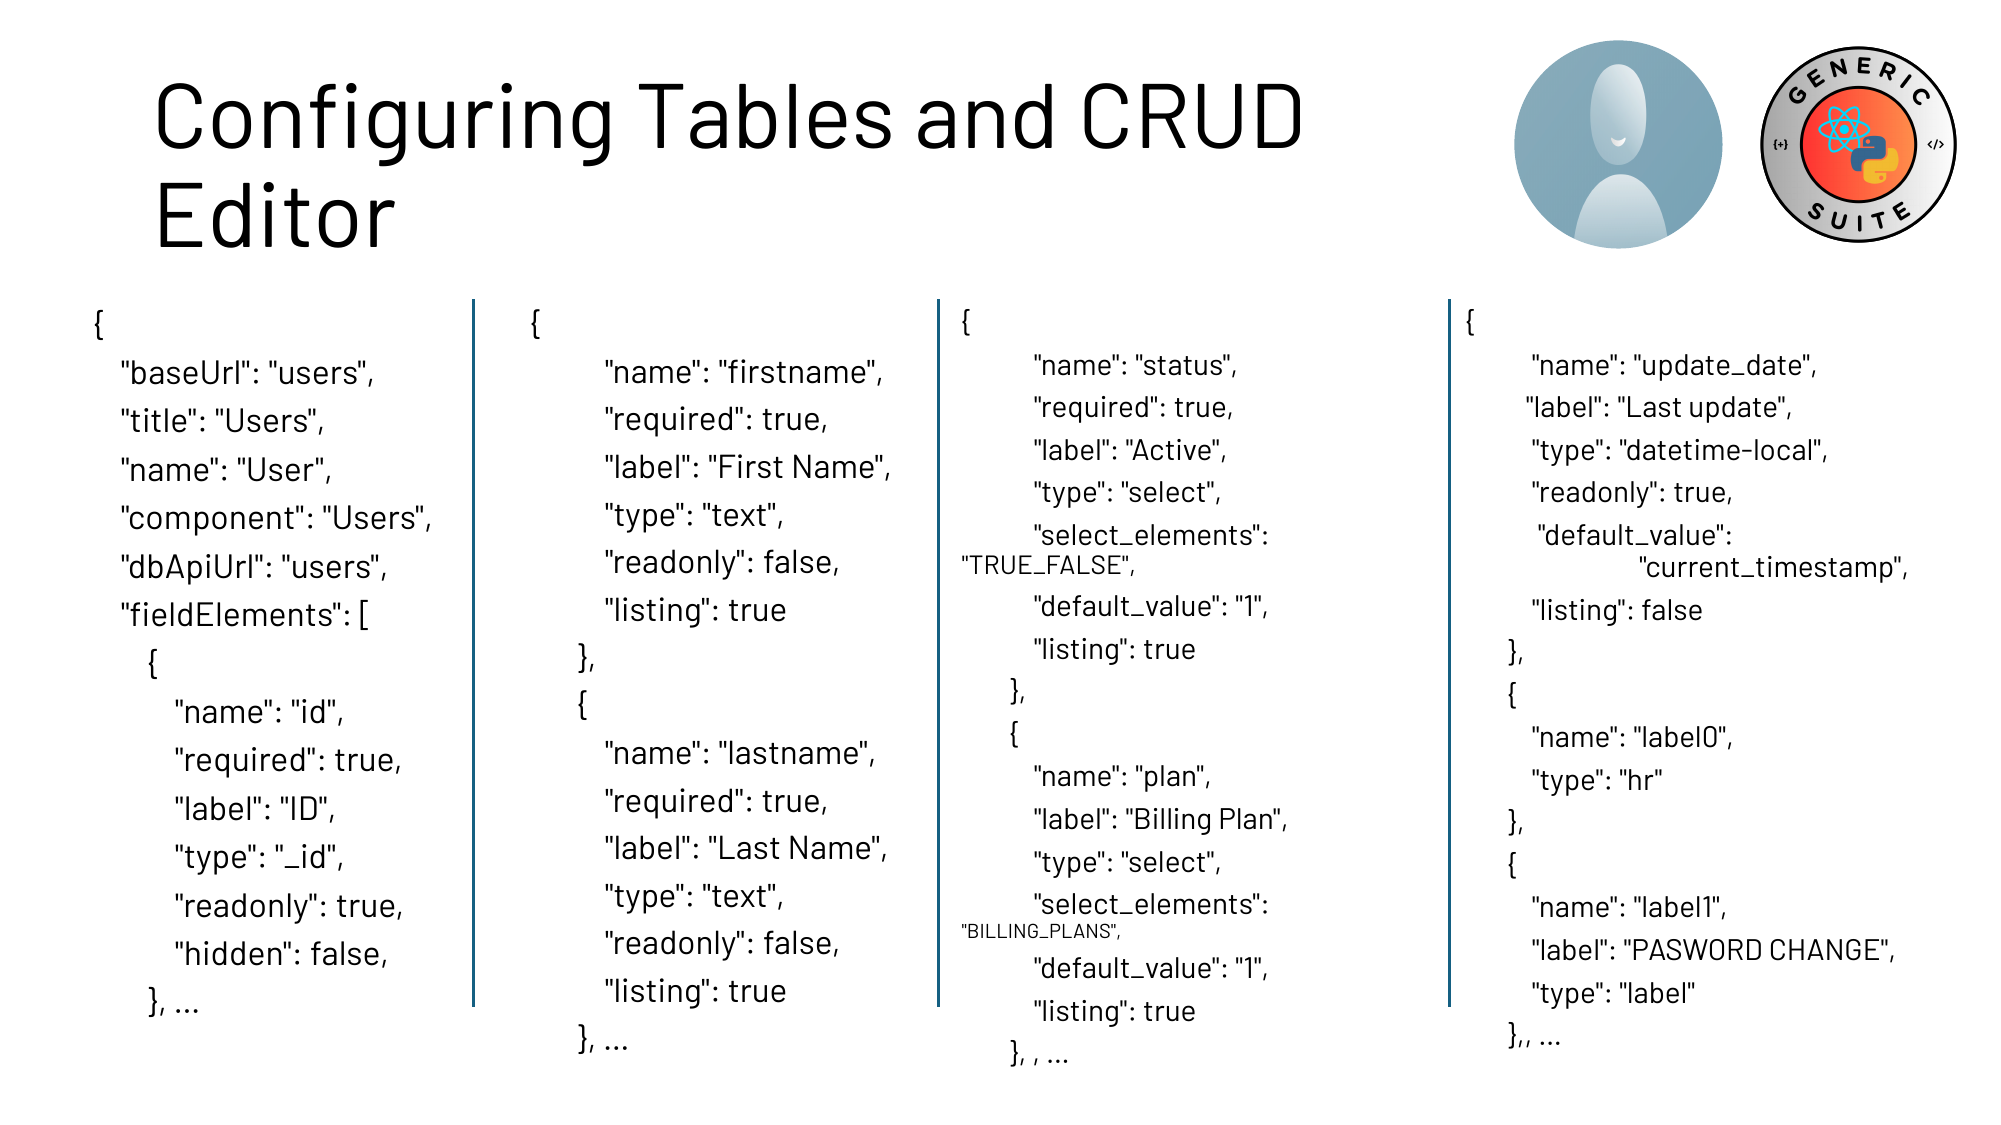

# Configuring Tables and CRUD Editor
 {
            "name": "firstname",
            "required": true,
            "label": "First Name",
            "type": "text",
            "readonly": false,
            "listing": true
        },
        {
            "name": "lastname",
            "required": true,
            "label": "Last Name",
            "type": "text",
            "readonly": false,
            "listing": true
        }, …
 {
            "name": "update_date",
           "label": "Last update",
            "type": "datetime-local",
            "readonly": true,
             "default_value":
                              "current_timestamp",
            "listing": false
        },
        {
            "name": "label0",
            "type": "hr"
        },
        {
            "name": "label1",
            "label": "PASWORD CHANGE",
            "type": "label"
        },, …
{
            "name": "status",
            "required": true,
            "label": "Active",
            "type": "select",
            "select_elements": "TRUE_FALSE",
            "default_value": "1",
            "listing": true
        },
        {
            "name": "plan",
            "label": "Billing Plan",
            "type": "select",
            "select_elements": "BILLING_PLANS",
            "default_value": "1",
            "listing": true
        }, , …
{
    "baseUrl": "users",
    "title": "Users",
    "name": "User",
    "component": "Users",
    "dbApiUrl": "users",
    "fieldElements": [
        {
            "name": "id",
            "required": true,
            "label": "ID",
            "type": "_id",
            "readonly": true,
            "hidden": false,
        }, …